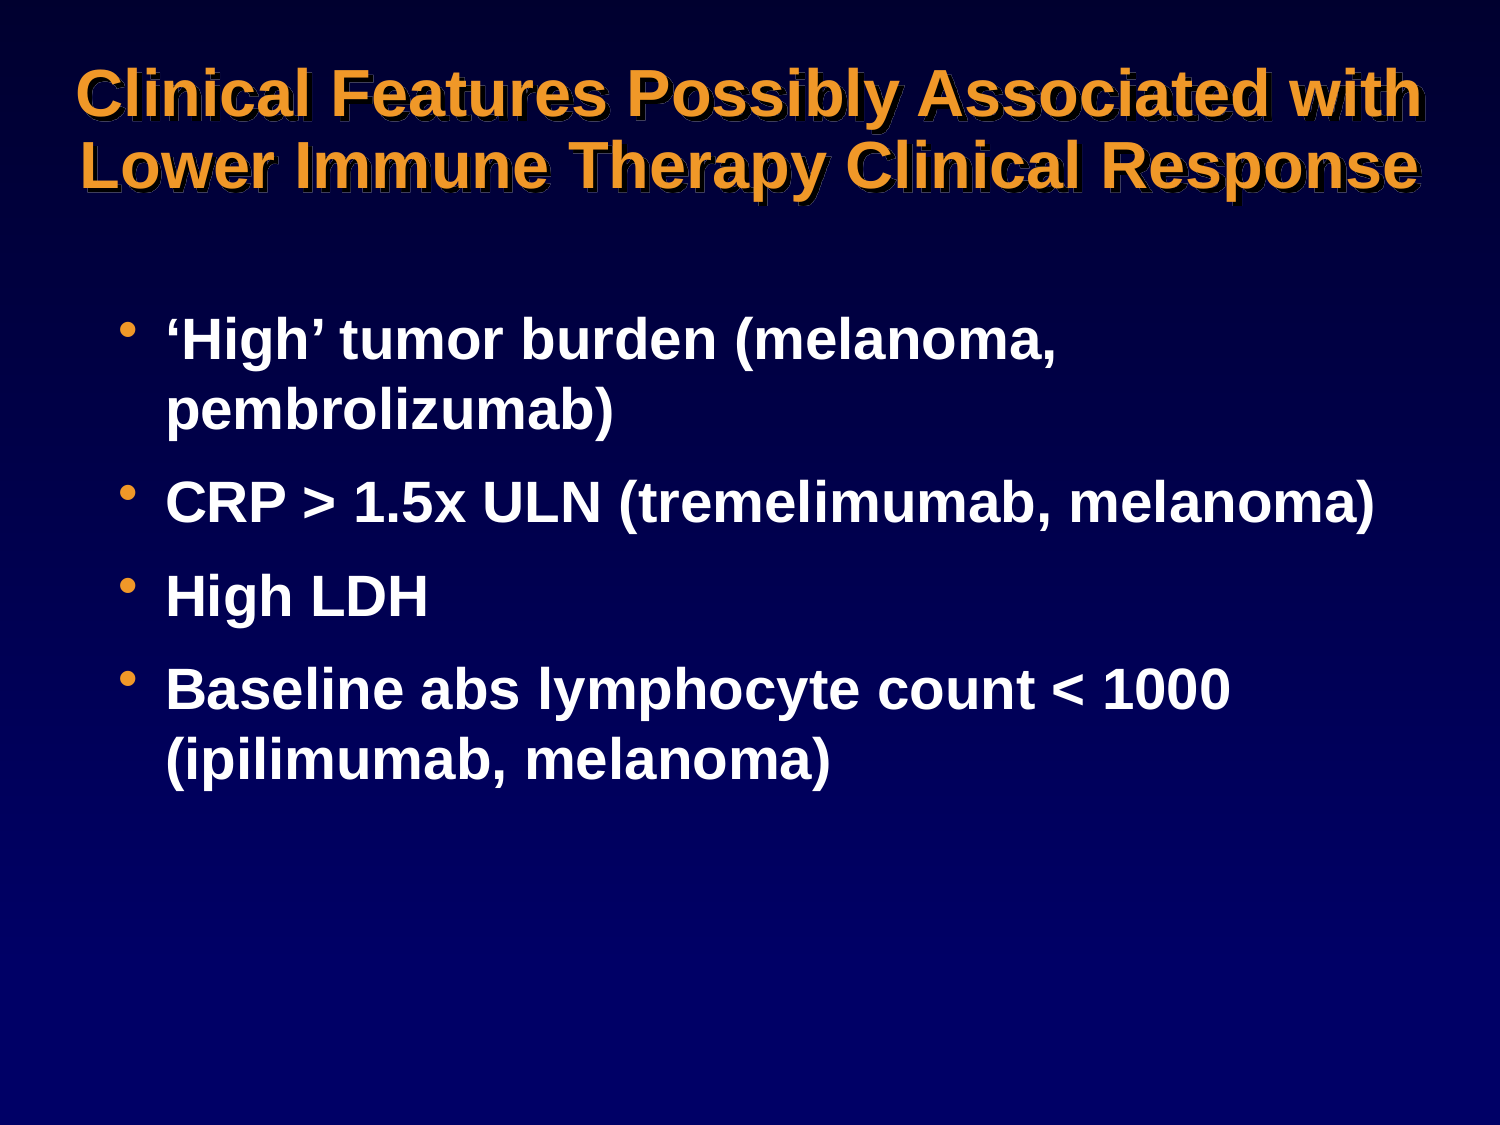

# Clinical Features Possibly Associated with Lower Immune Therapy Clinical Response
‘High’ tumor burden (melanoma, pembrolizumab)
CRP > 1.5x ULN (tremelimumab, melanoma)
High LDH
Baseline abs lymphocyte count < 1000 (ipilimumab, melanoma)